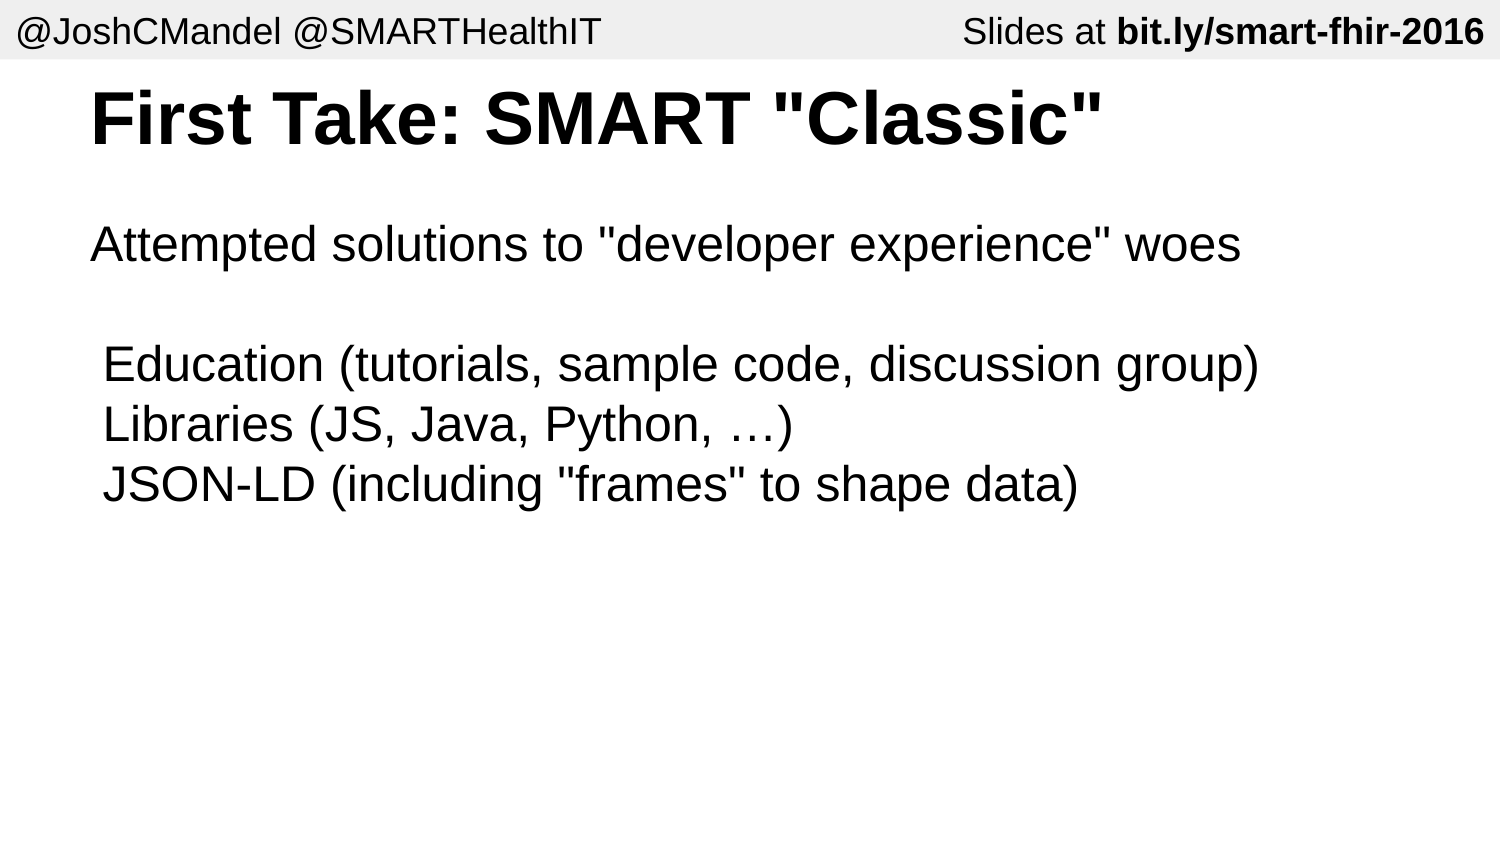

Slides at bit.ly/smart-fhir-2016
@JoshCMandel @SMARTHealthIT
# First Take: SMART "Classic"
Attempted solutions to "developer experience" woes

Education (tutorials, sample code, discussion group)
Libraries (JS, Java, Python, …)
JSON-LD (including "frames" to shape data)